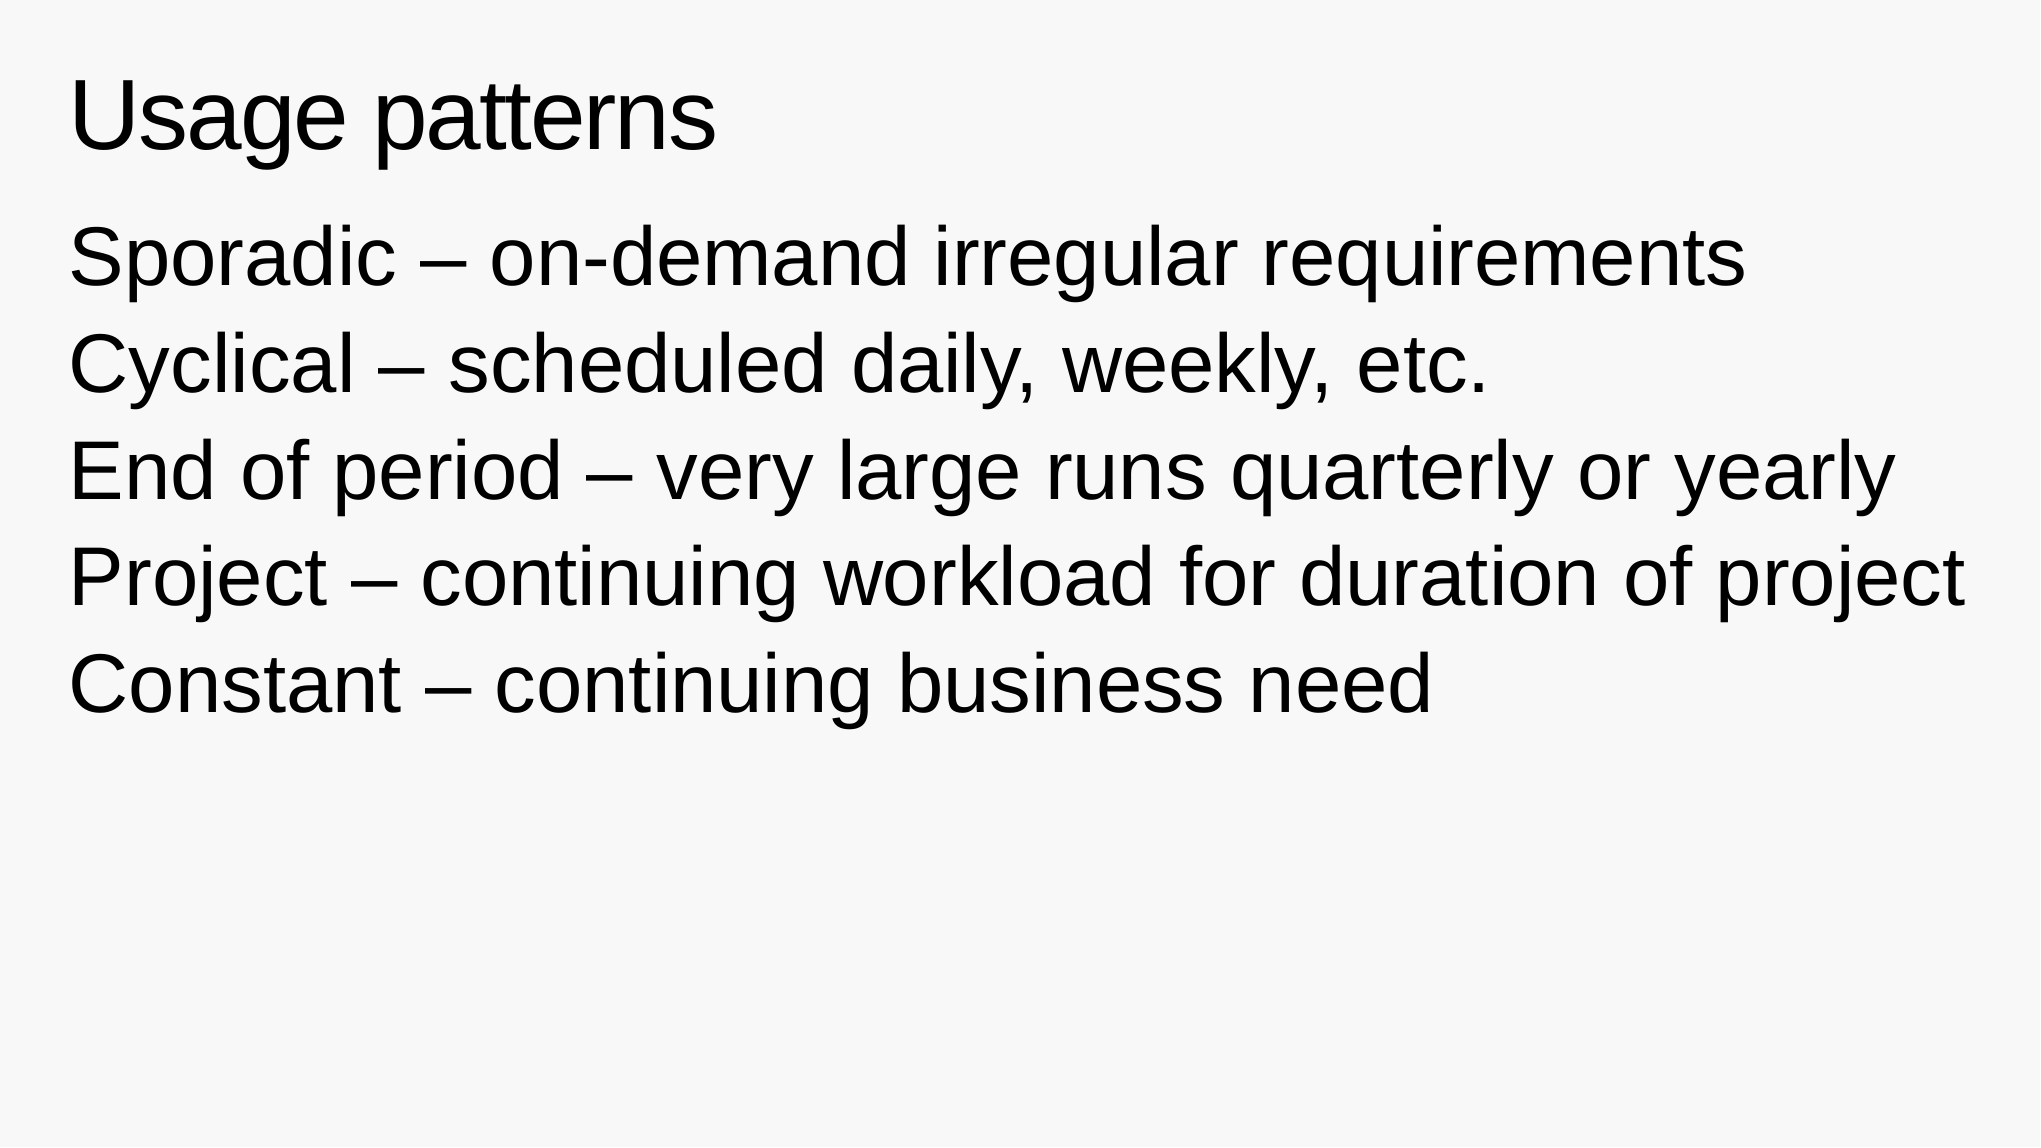

# Usage patterns
Sporadic – on-demand irregular requirements
Cyclical – scheduled daily, weekly, etc.
End of period – very large runs quarterly or yearly
Project – continuing workload for duration of project
Constant – continuing business need